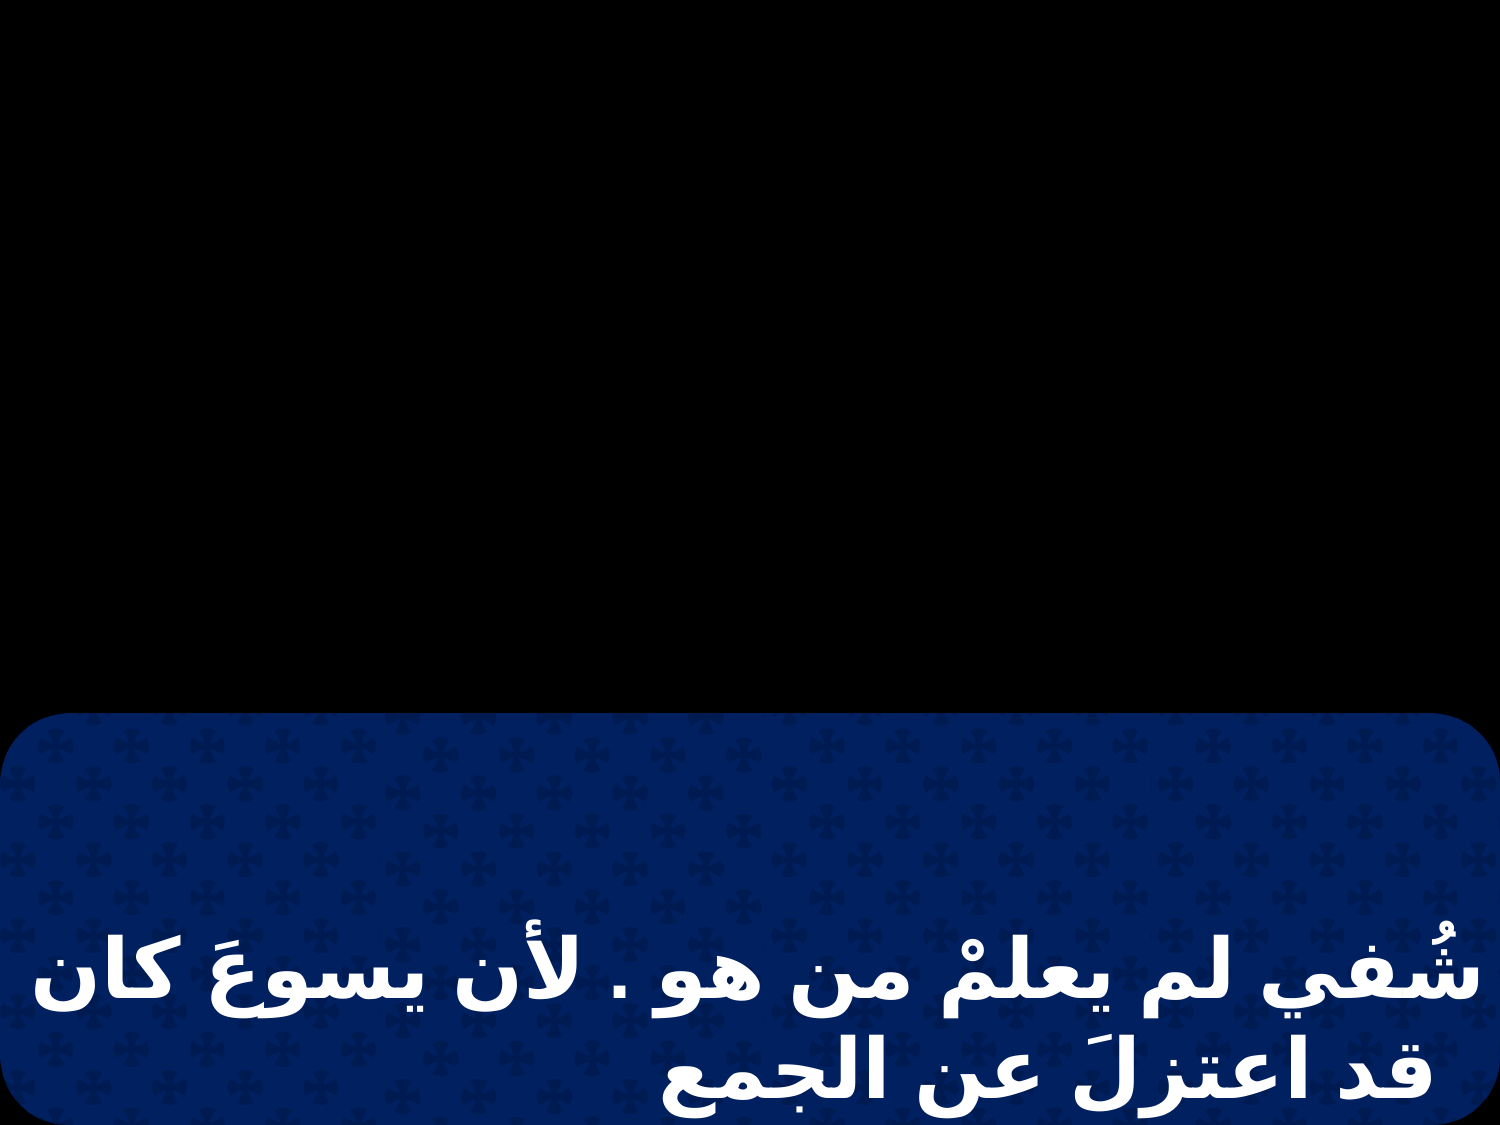

شُفي لم يعلمْ من هو . لأن يسوعَ كان قد اعتزلَ عن الجمع